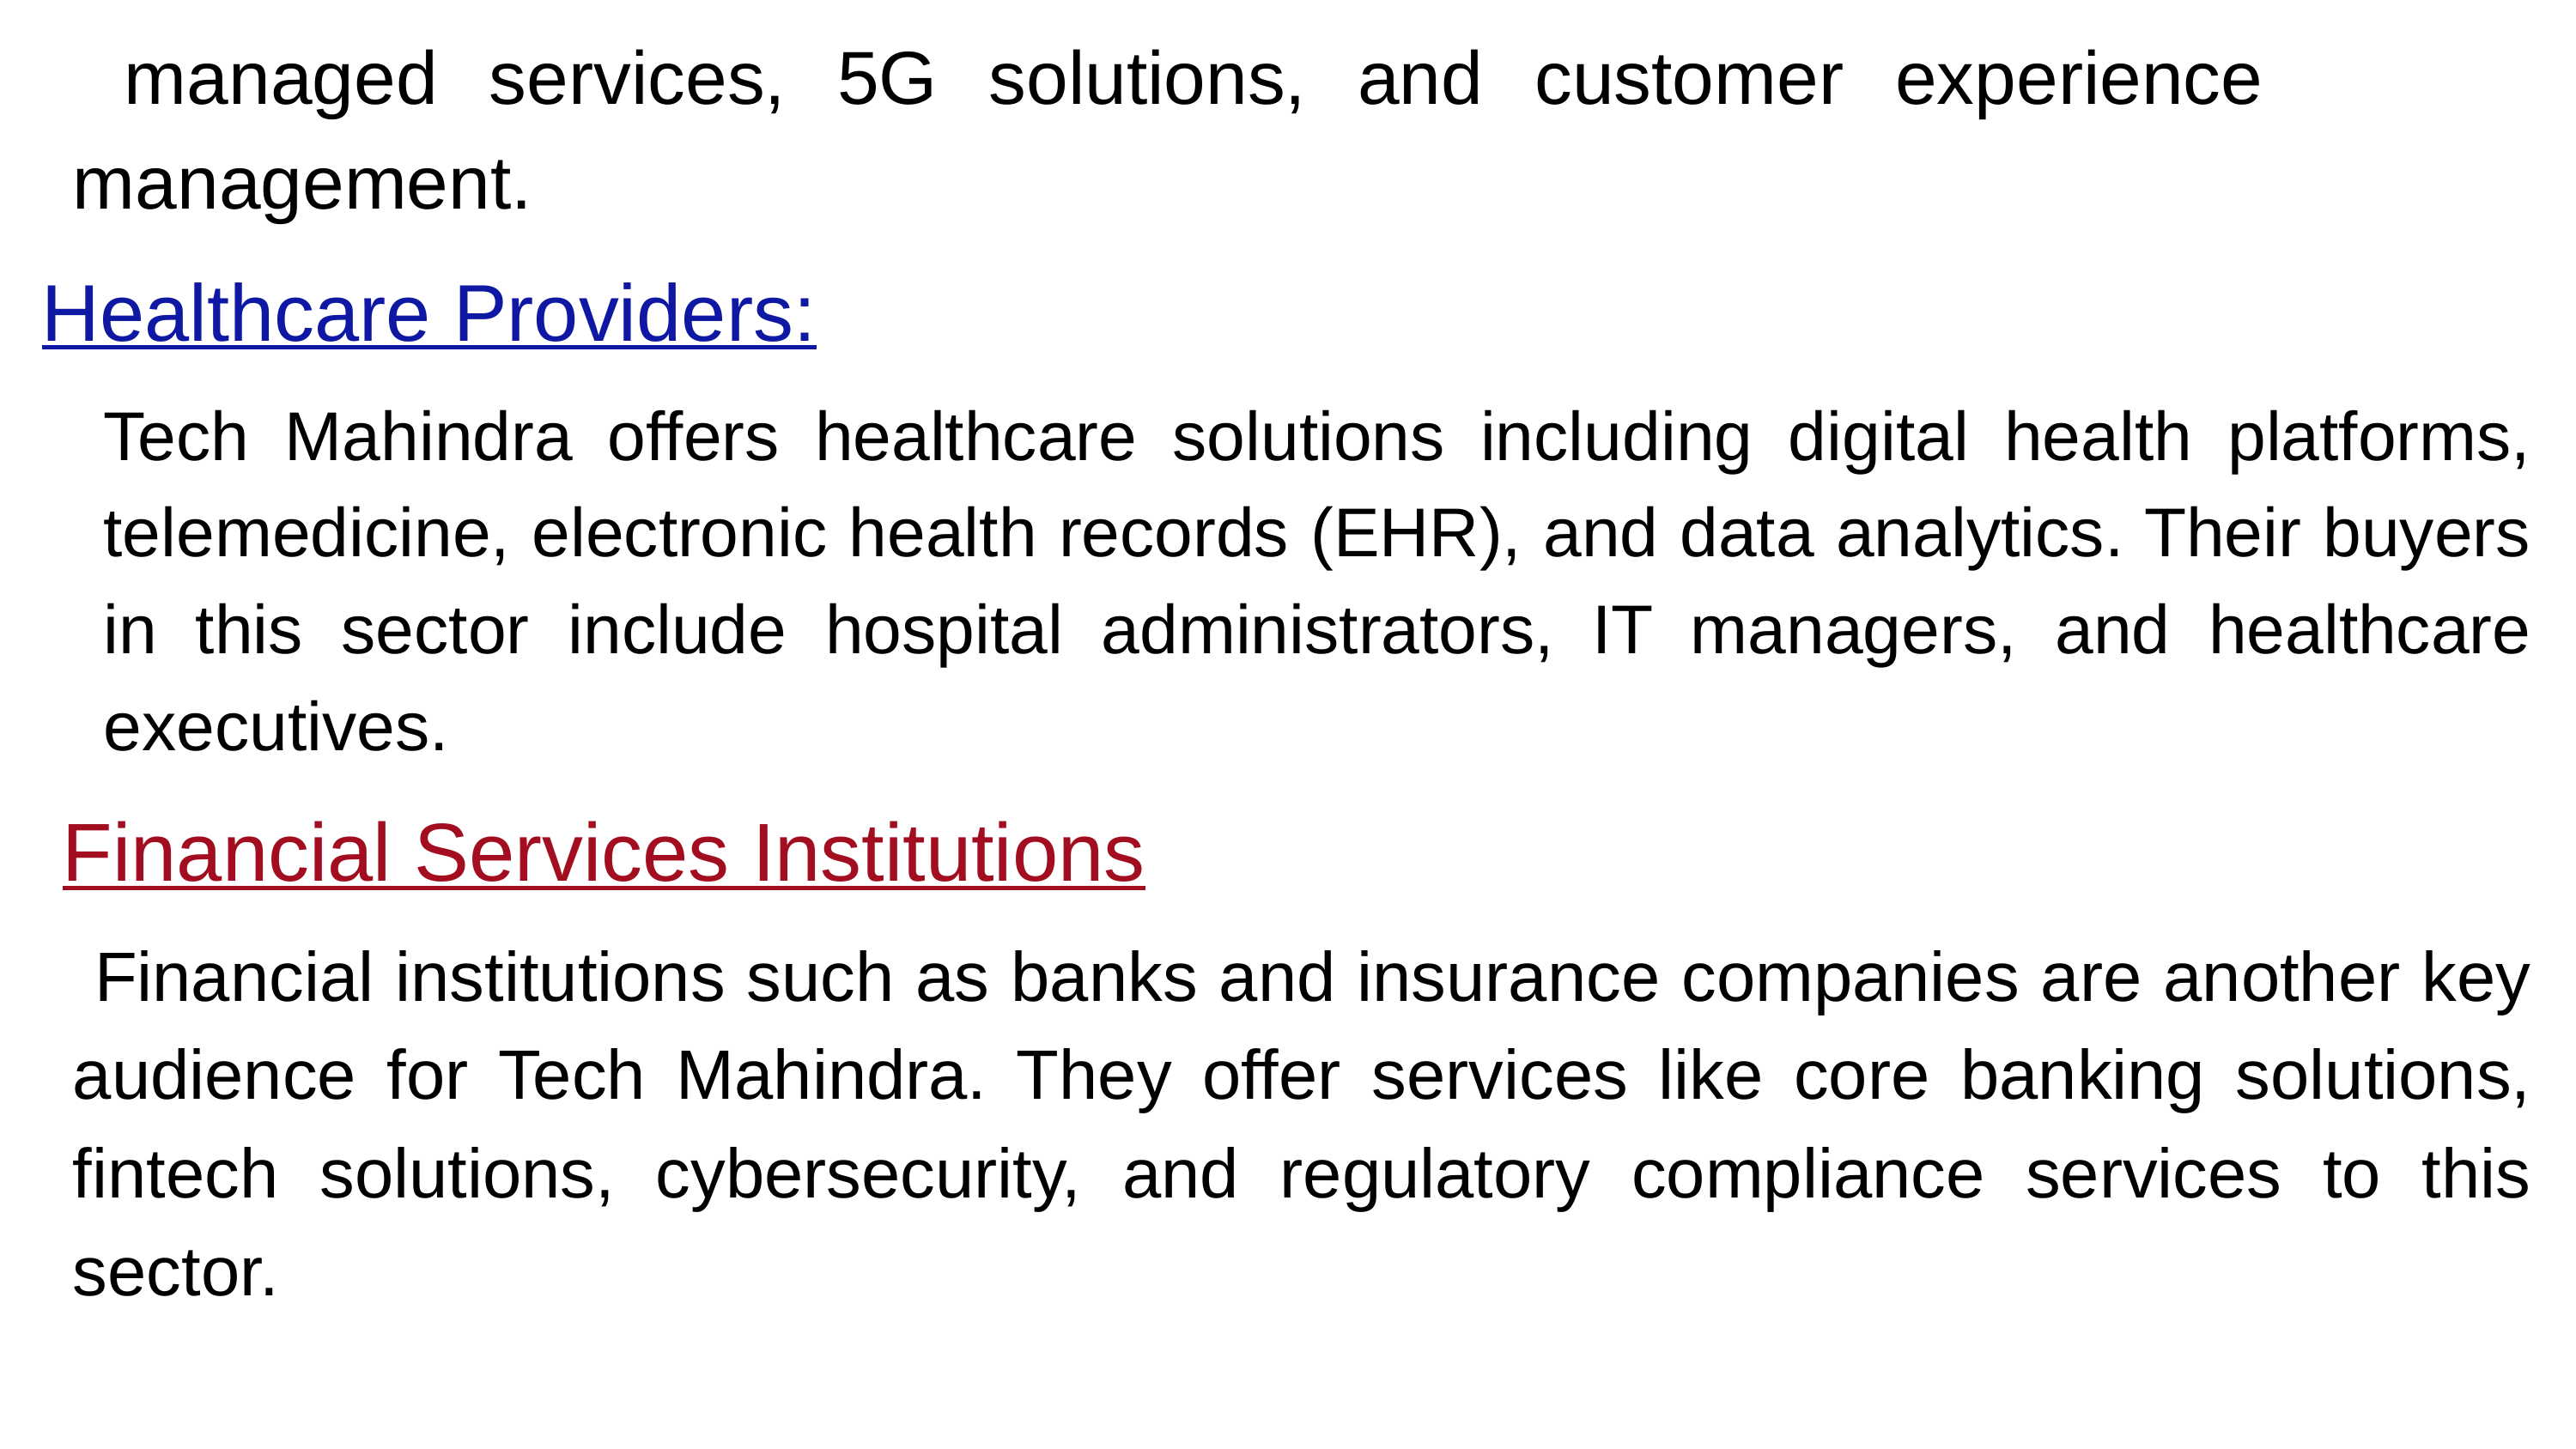

managed services, 5G solutions, and customer experience management.
Healthcare Providers:
Tech Mahindra offers healthcare solutions including digital health platforms, telemedicine, electronic health records (EHR), and data analytics. Their buyers in this sector include hospital administrators, IT managers, and healthcare executives.
Financial Services Institutions
 Financial institutions such as banks and insurance companies are another key audience for Tech Mahindra. They offer services like core banking solutions, fintech solutions, cybersecurity, and regulatory compliance services to this sector.